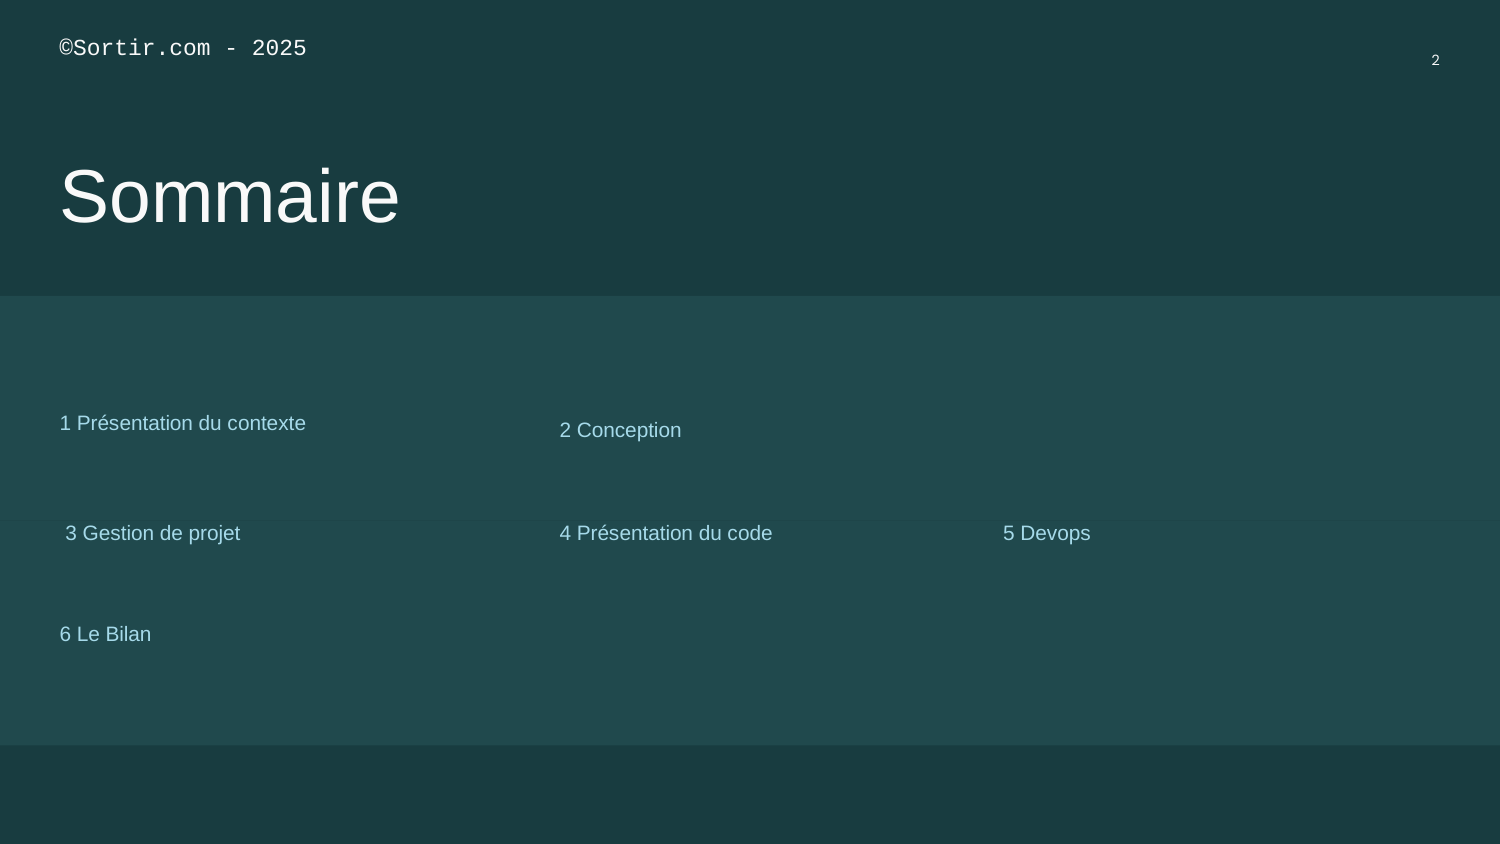

©Sortir.com - 2025

2
# Sommaire

1 Présentation du contexte
2 Conception
 3 Gestion de projet
4 Présentation du code
 5 Devops

6 Le Bilan